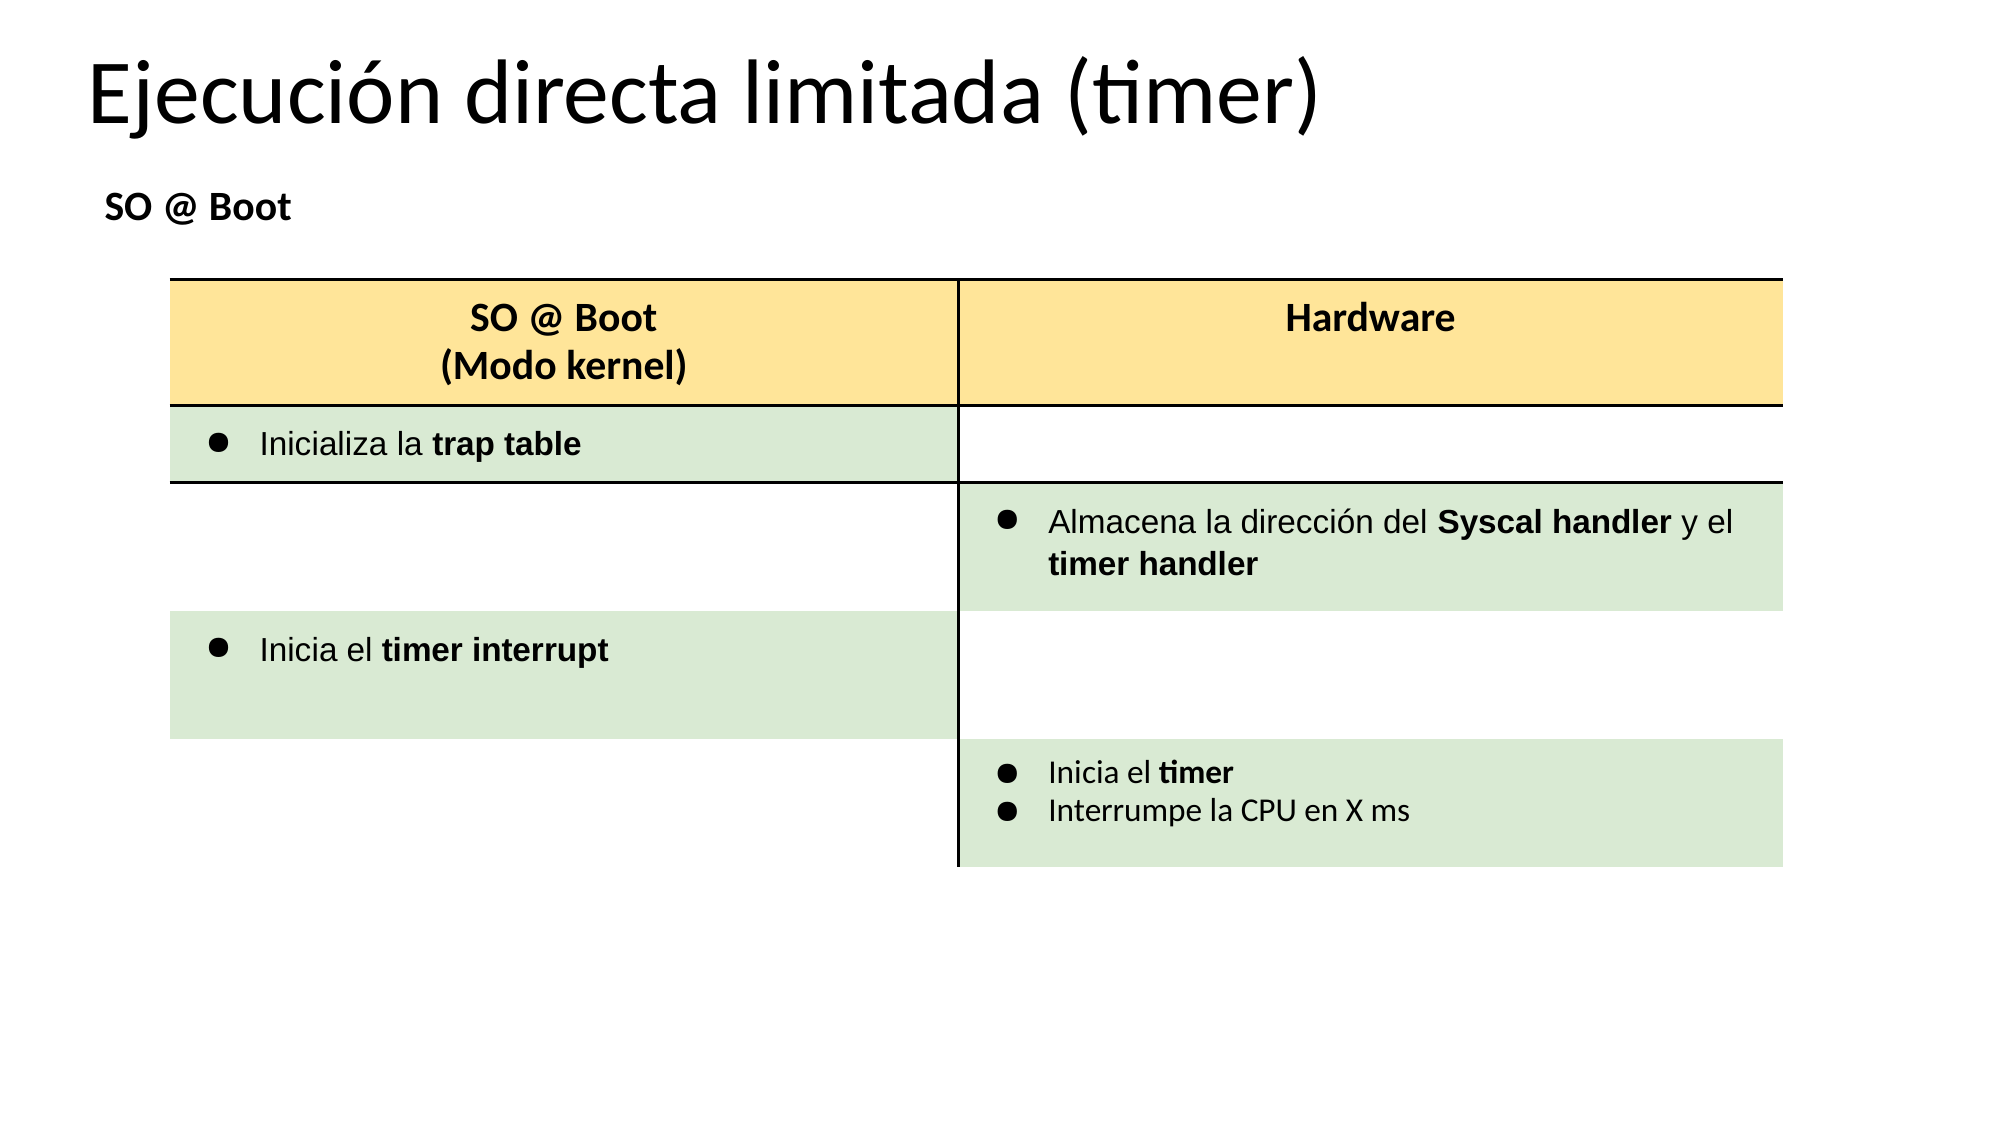

# Ejecución directa limitada (timer)
SO @ Boot

| SO @ Boot (Modo kernel) | Hardware |
| --- | --- |
| Inicializa la trap table |  |
|  | Almacena la dirección del Syscal handler y el timer handler |
| Inicia el timer interrupt |  |
|  | Inicia el timer Interrumpe la CPU en X ms |